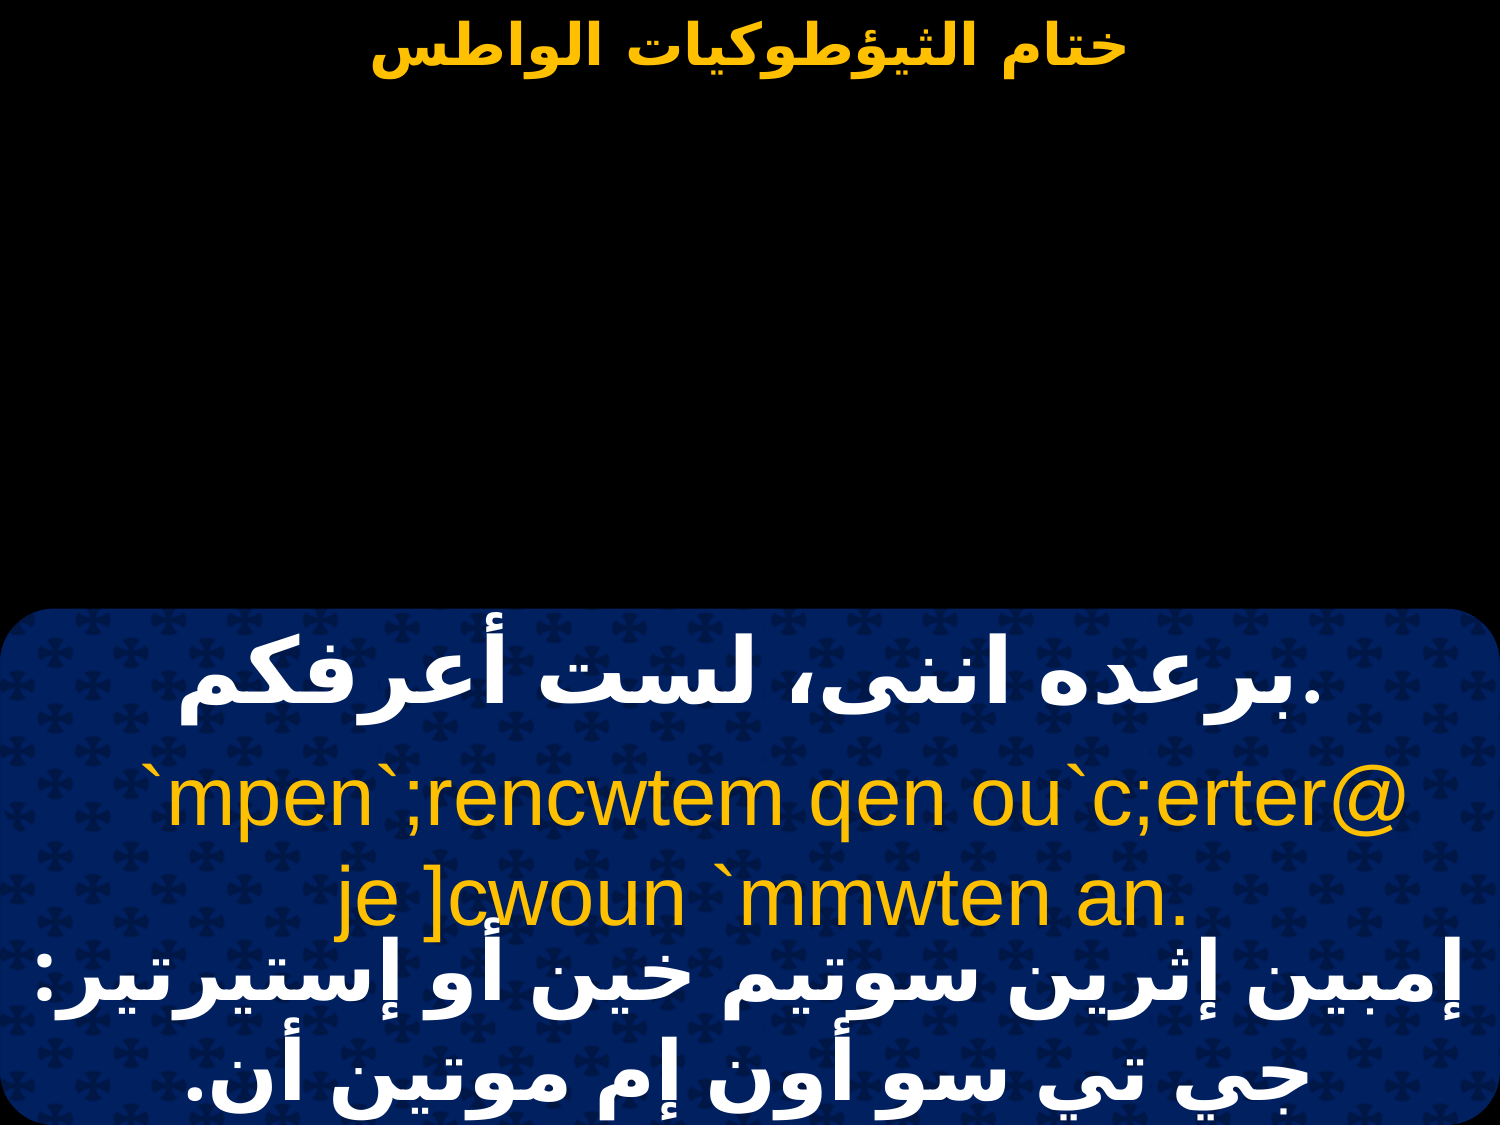

برعده اننى، لست أعرفكم.
 `mpen`;rencwtem qen ou`c;erter@ je ]cwoun `mmwten an.
إمبين إثرين سوتيم خين أو إستيرتير: جي تي سو أون إم موتين أن.